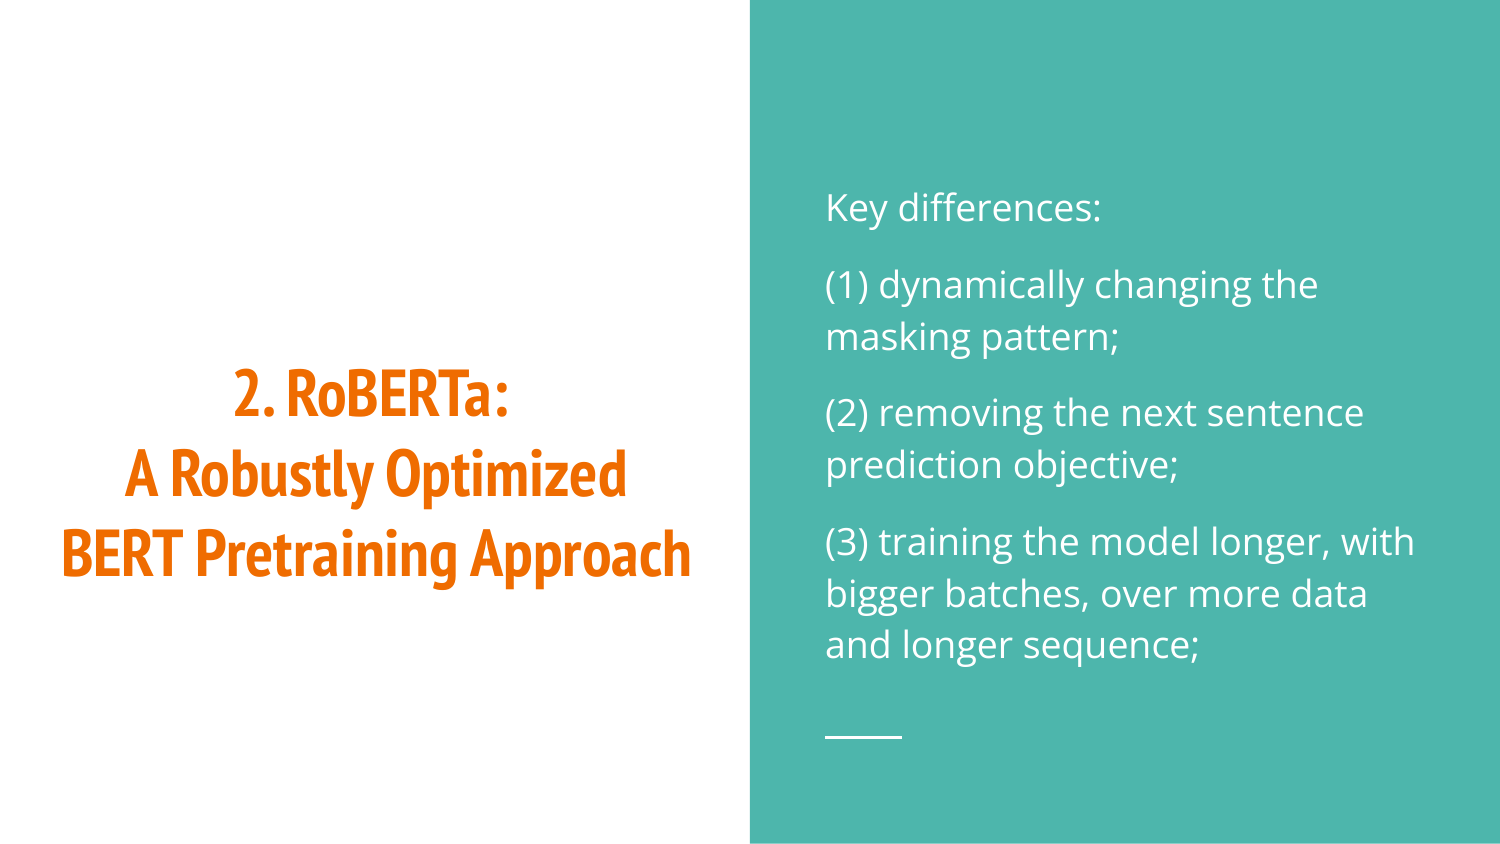

Key differences:
(1) dynamically changing the masking pattern;
(2) removing the next sentence prediction objective;
(3) training the model longer, with bigger batches, over more data and longer sequence;
# 2. RoBERTa:
A Robustly Optimized BERT Pretraining Approach